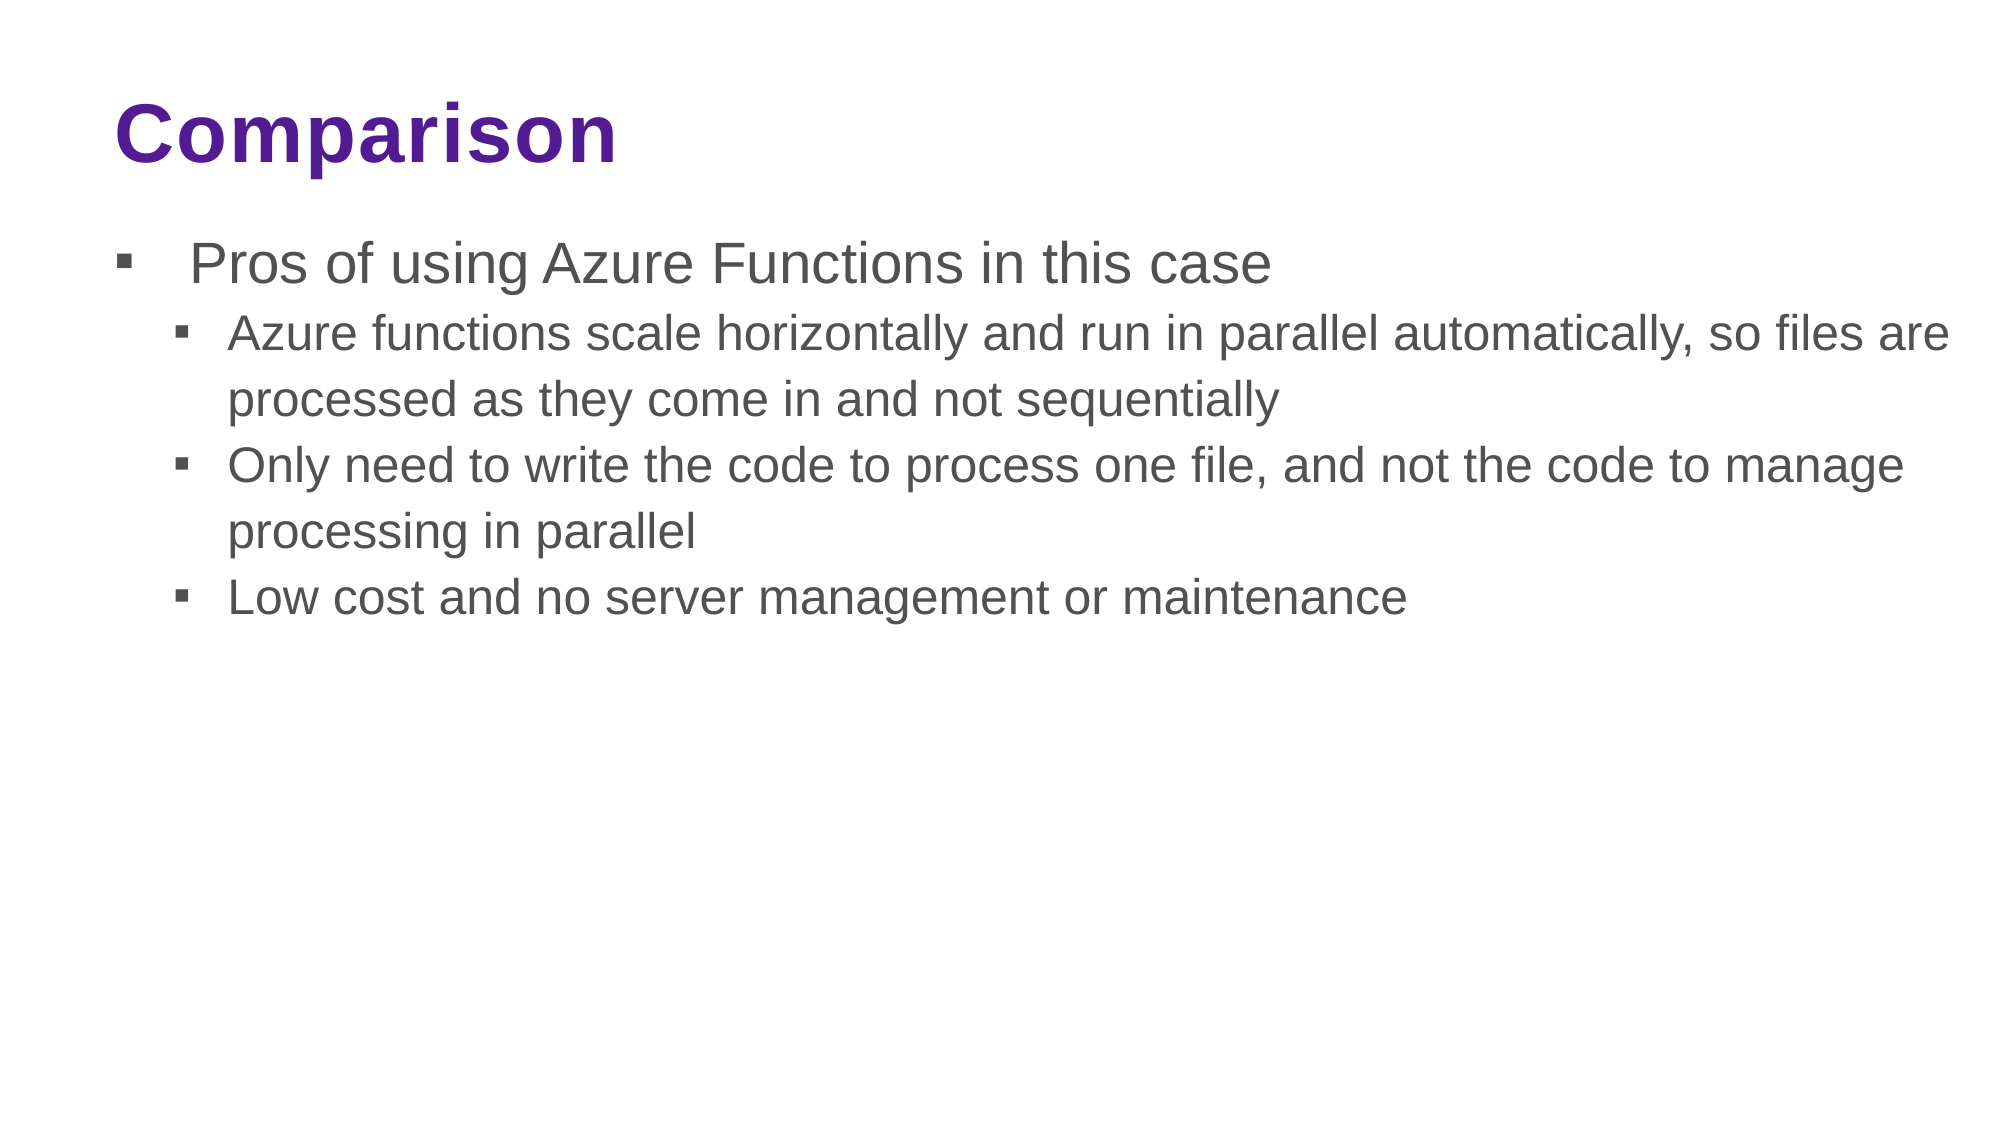

# Comparison
 Pros of using Azure Functions in this case
Azure functions scale horizontally and run in parallel automatically, so files are processed as they come in and not sequentially
Only need to write the code to process one file, and not the code to manage processing in parallel
Low cost and no server management or maintenance